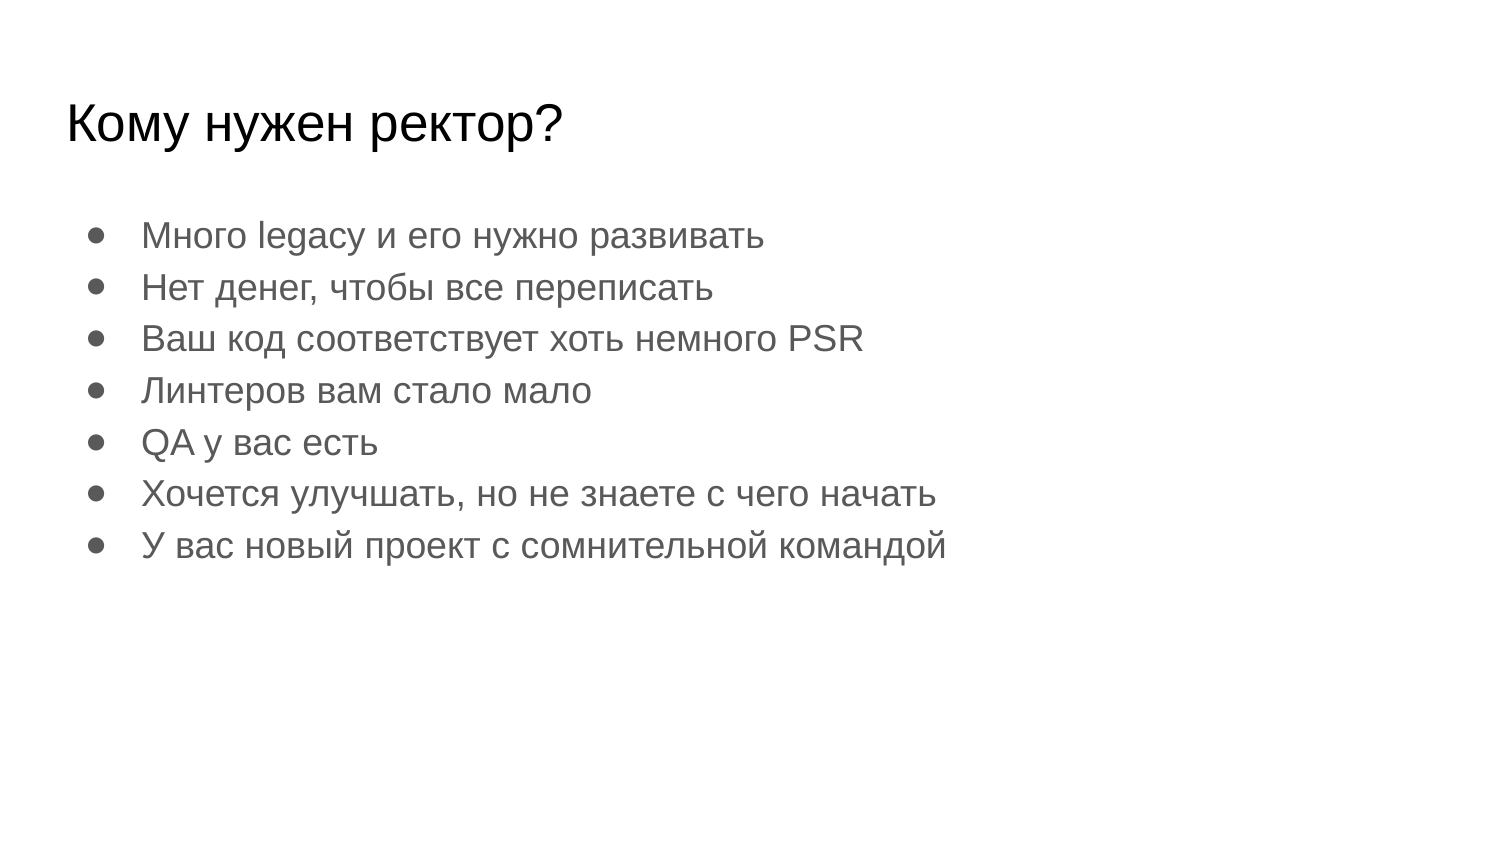

# Кому нужен ректор?
Много legacy и его нужно развивать
Нет денег, чтобы все переписать
Ваш код соответствует хоть немного PSR
Линтеров вам стало мало
QA у вас есть
Хочется улучшать, но не знаете с чего начать
У вас новый проект с сомнительной командой